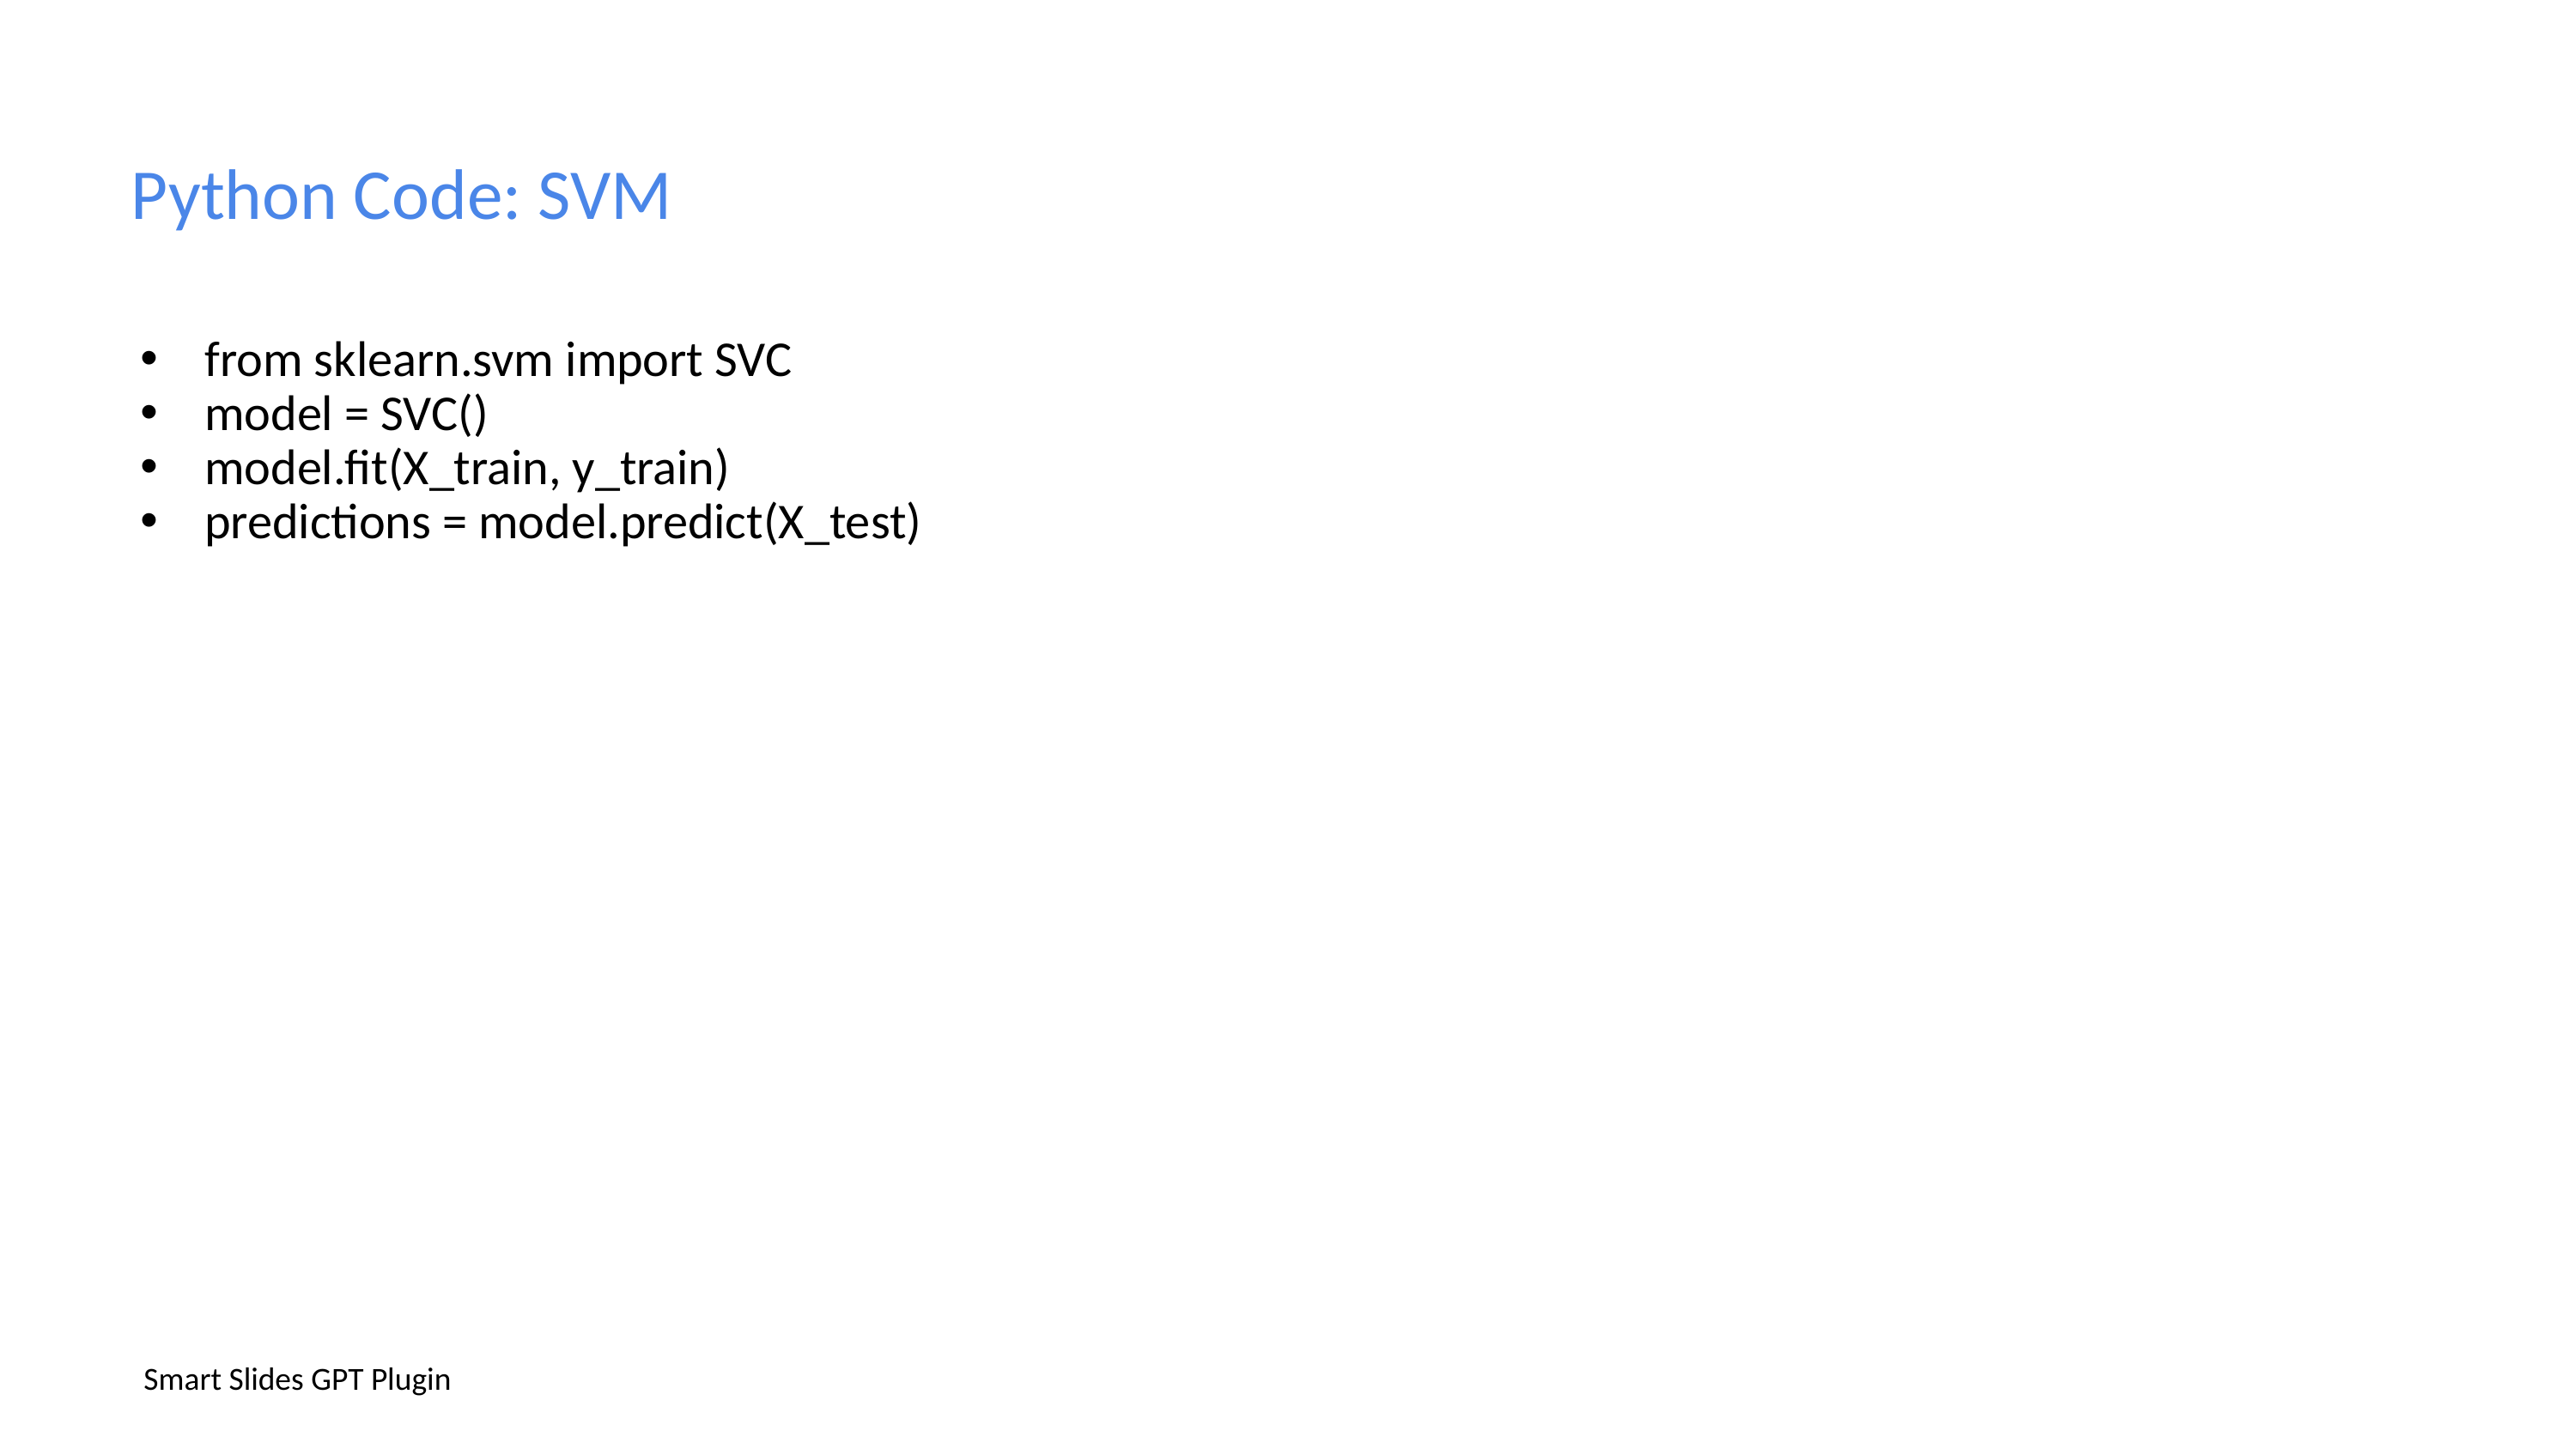

# Python Code: SVM
from sklearn.svm import SVC
model = SVC()
model.fit(X_train, y_train)
predictions = model.predict(X_test)